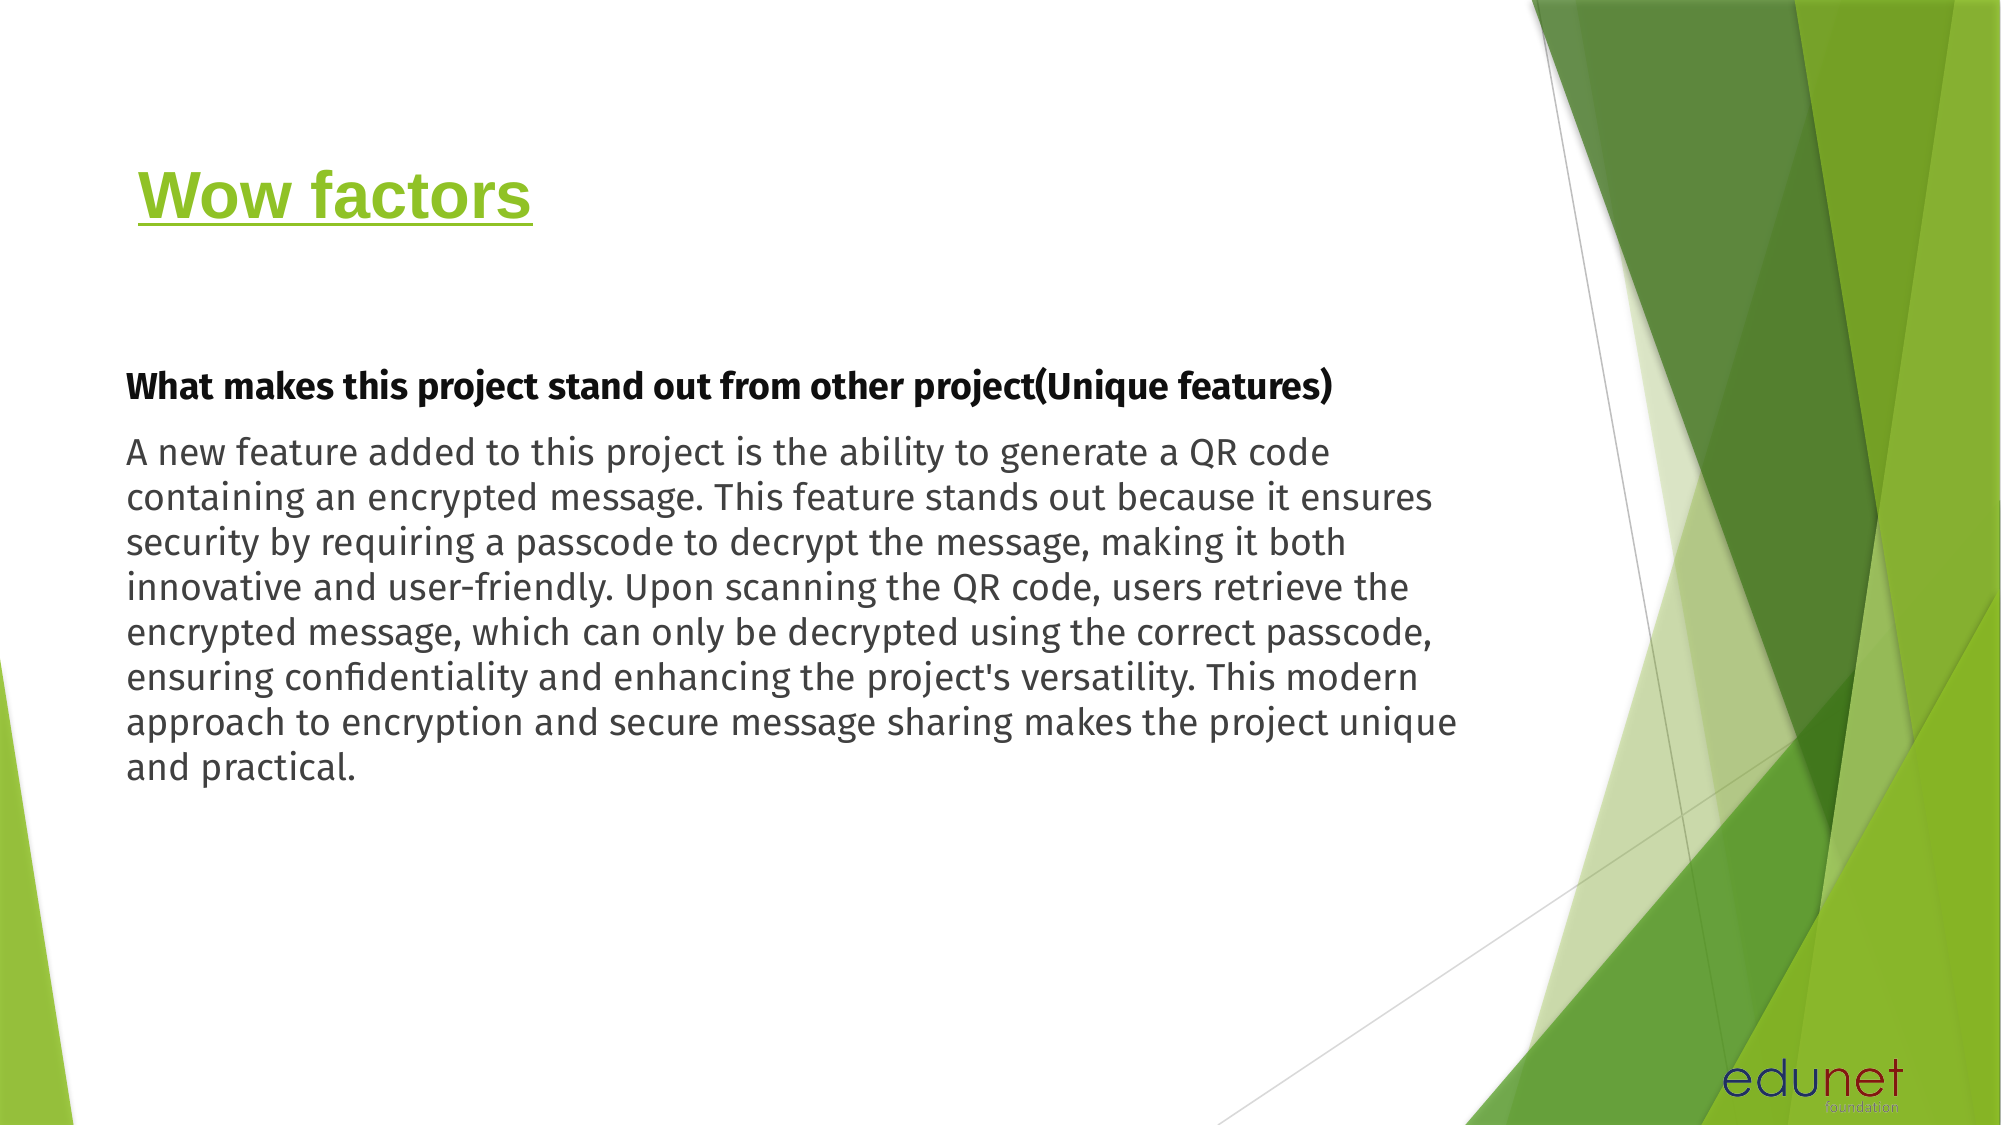

# Wow factors
What makes this project stand out from other project(Unique features)
A new feature added to this project is the ability to generate a QR code containing an encrypted message. This feature stands out because it ensures security by requiring a passcode to decrypt the message, making it both innovative and user-friendly. Upon scanning the QR code, users retrieve the encrypted message, which can only be decrypted using the correct passcode, ensuring confidentiality and enhancing the project's versatility. This modern approach to encryption and secure message sharing makes the project unique and practical.